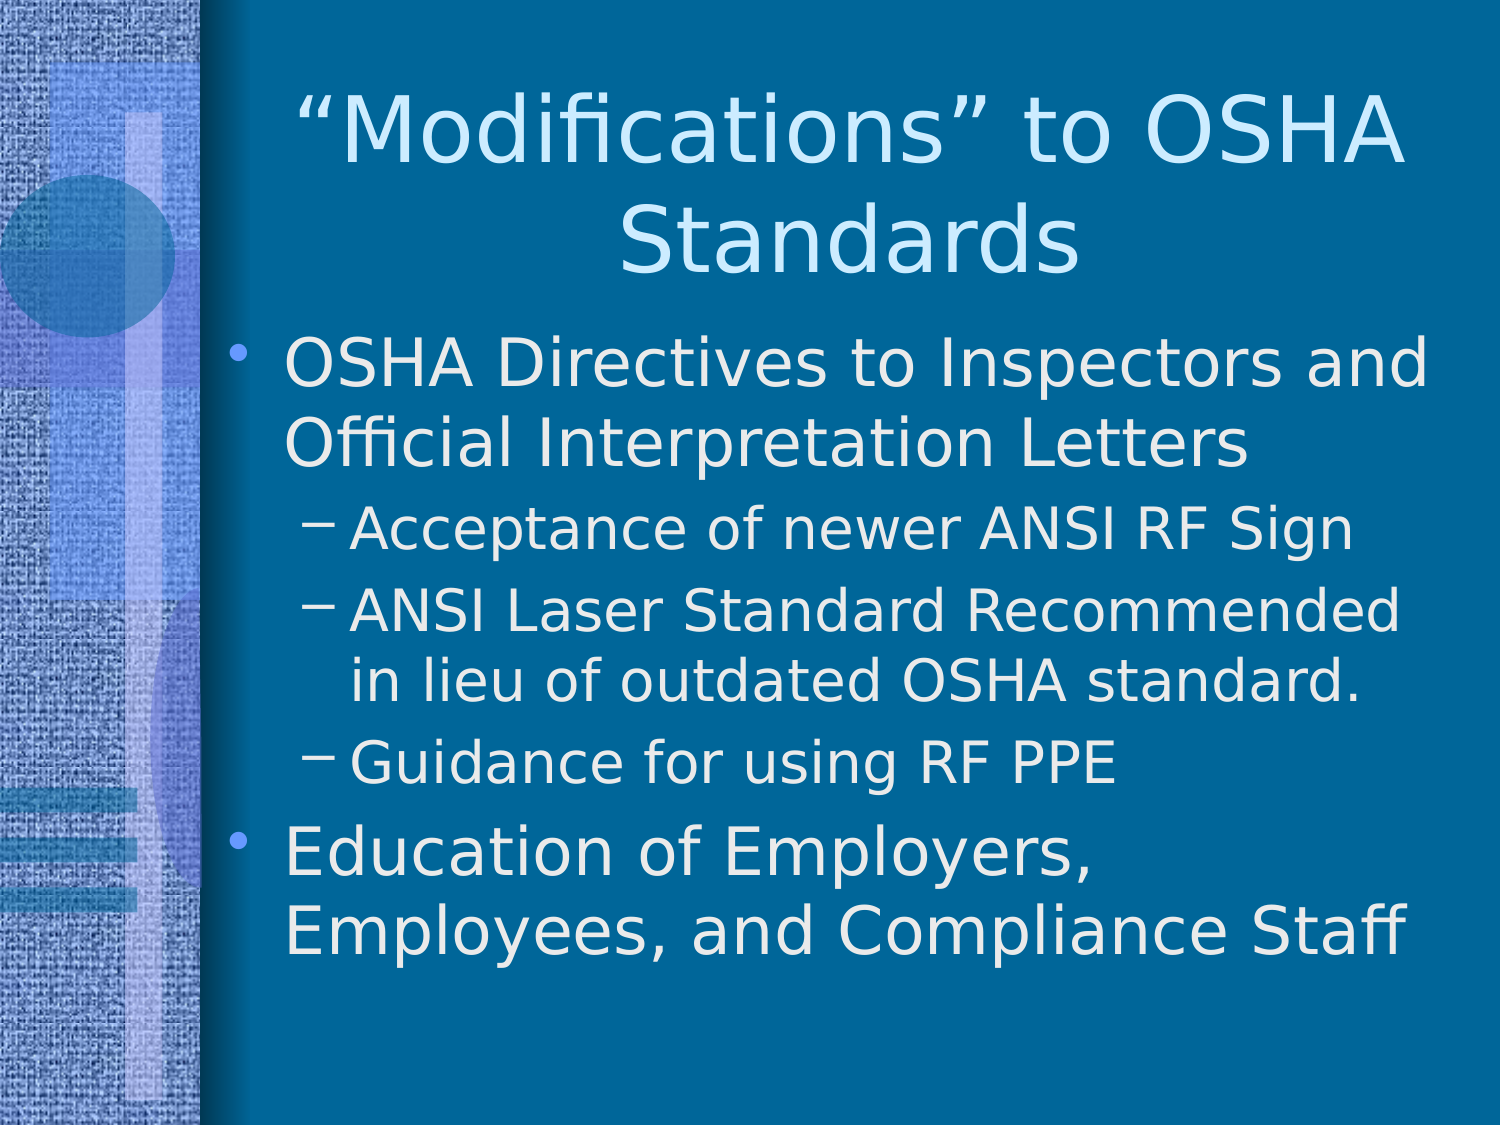

# “Modifications” to OSHA Standards
OSHA Directives to Inspectors and Official Interpretation Letters
Acceptance of newer ANSI RF Sign
ANSI Laser Standard Recommended in lieu of outdated OSHA standard.
Guidance for using RF PPE
Education of Employers, Employees, and Compliance Staff